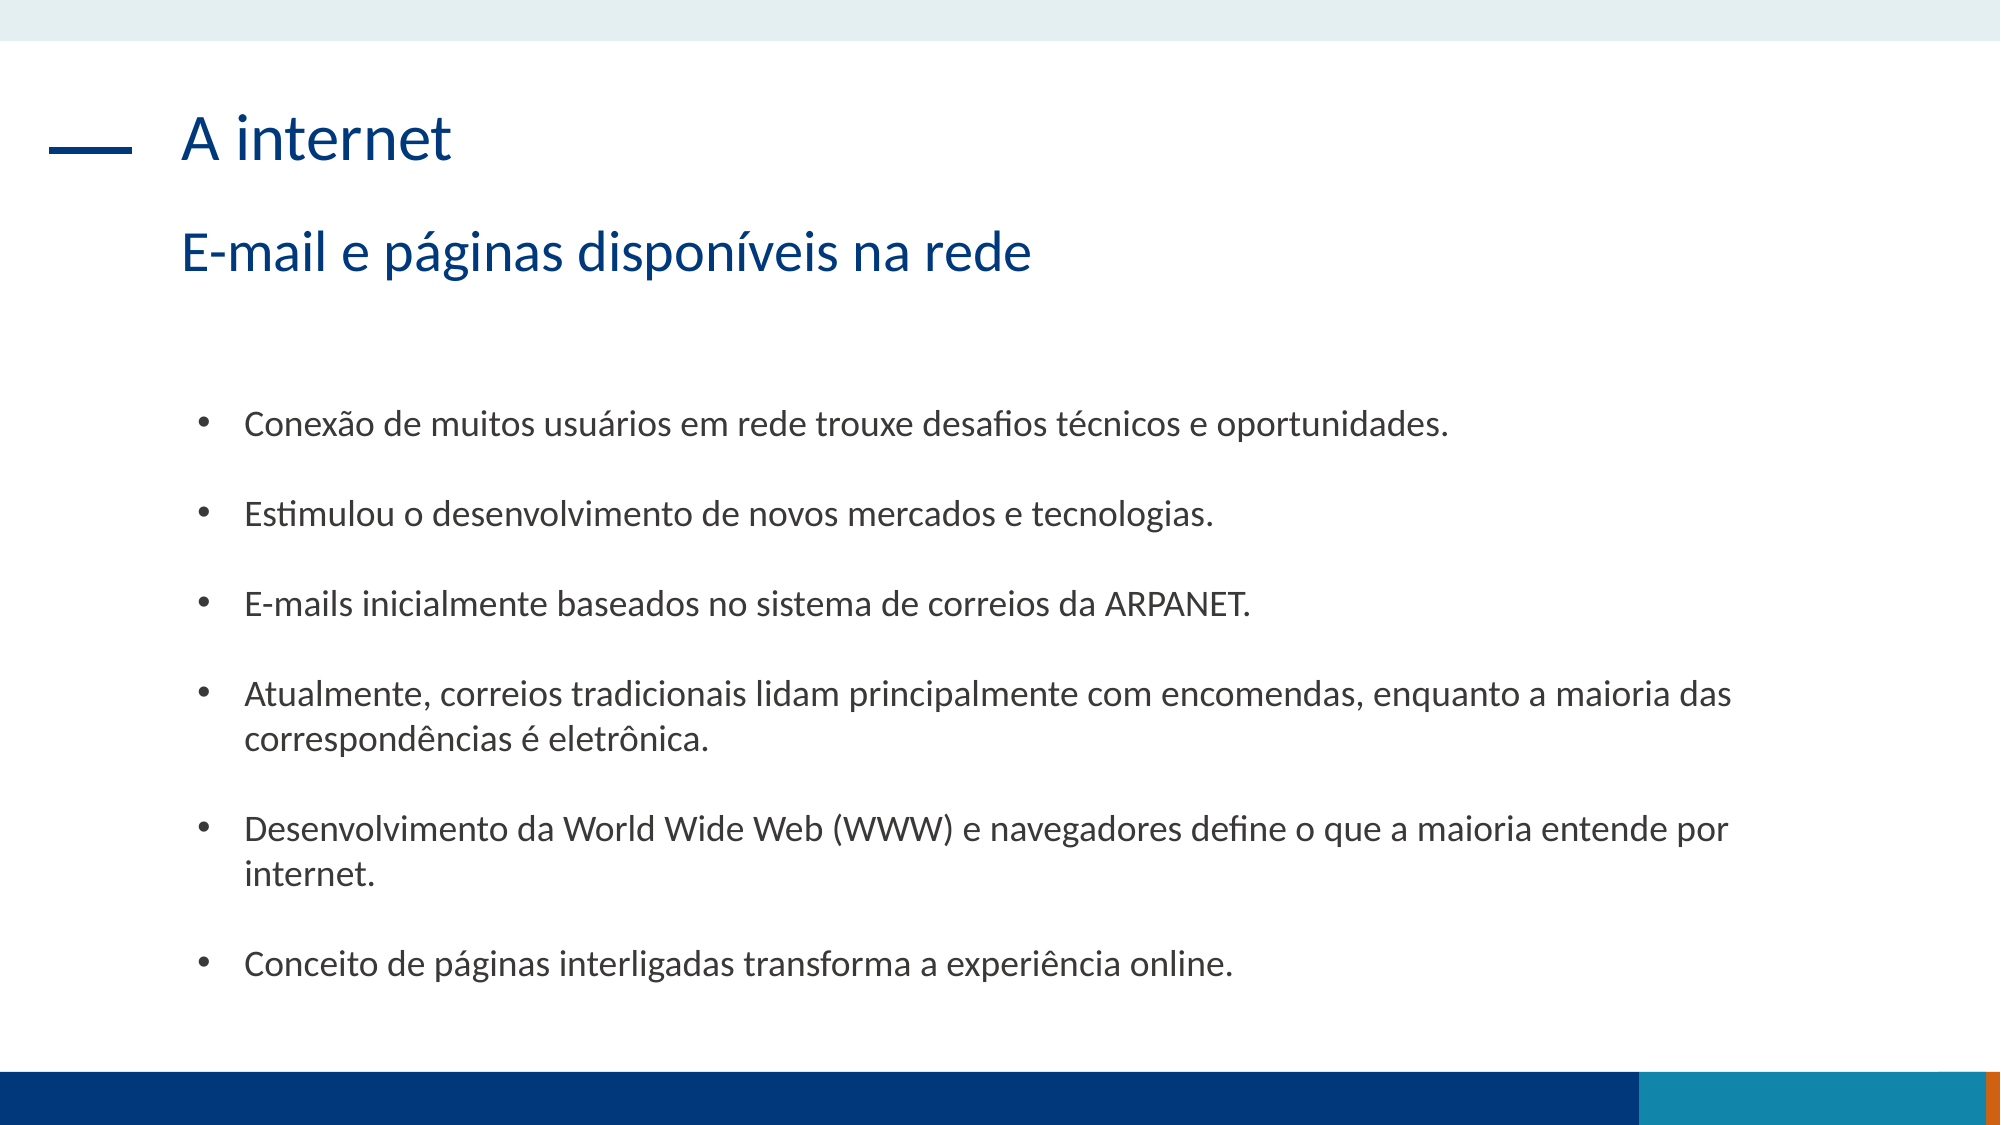

A internet
E-mail e páginas disponíveis na rede
Conexão de muitos usuários em rede trouxe desafios técnicos e oportunidades.

Estimulou o desenvolvimento de novos mercados e tecnologias.

E-mails inicialmente baseados no sistema de correios da ARPANET.

Atualmente, correios tradicionais lidam principalmente com encomendas, enquanto a maioria das correspondências é eletrônica.

Desenvolvimento da World Wide Web (WWW) e navegadores define o que a maioria entende por internet.

Conceito de páginas interligadas transforma a experiência online.